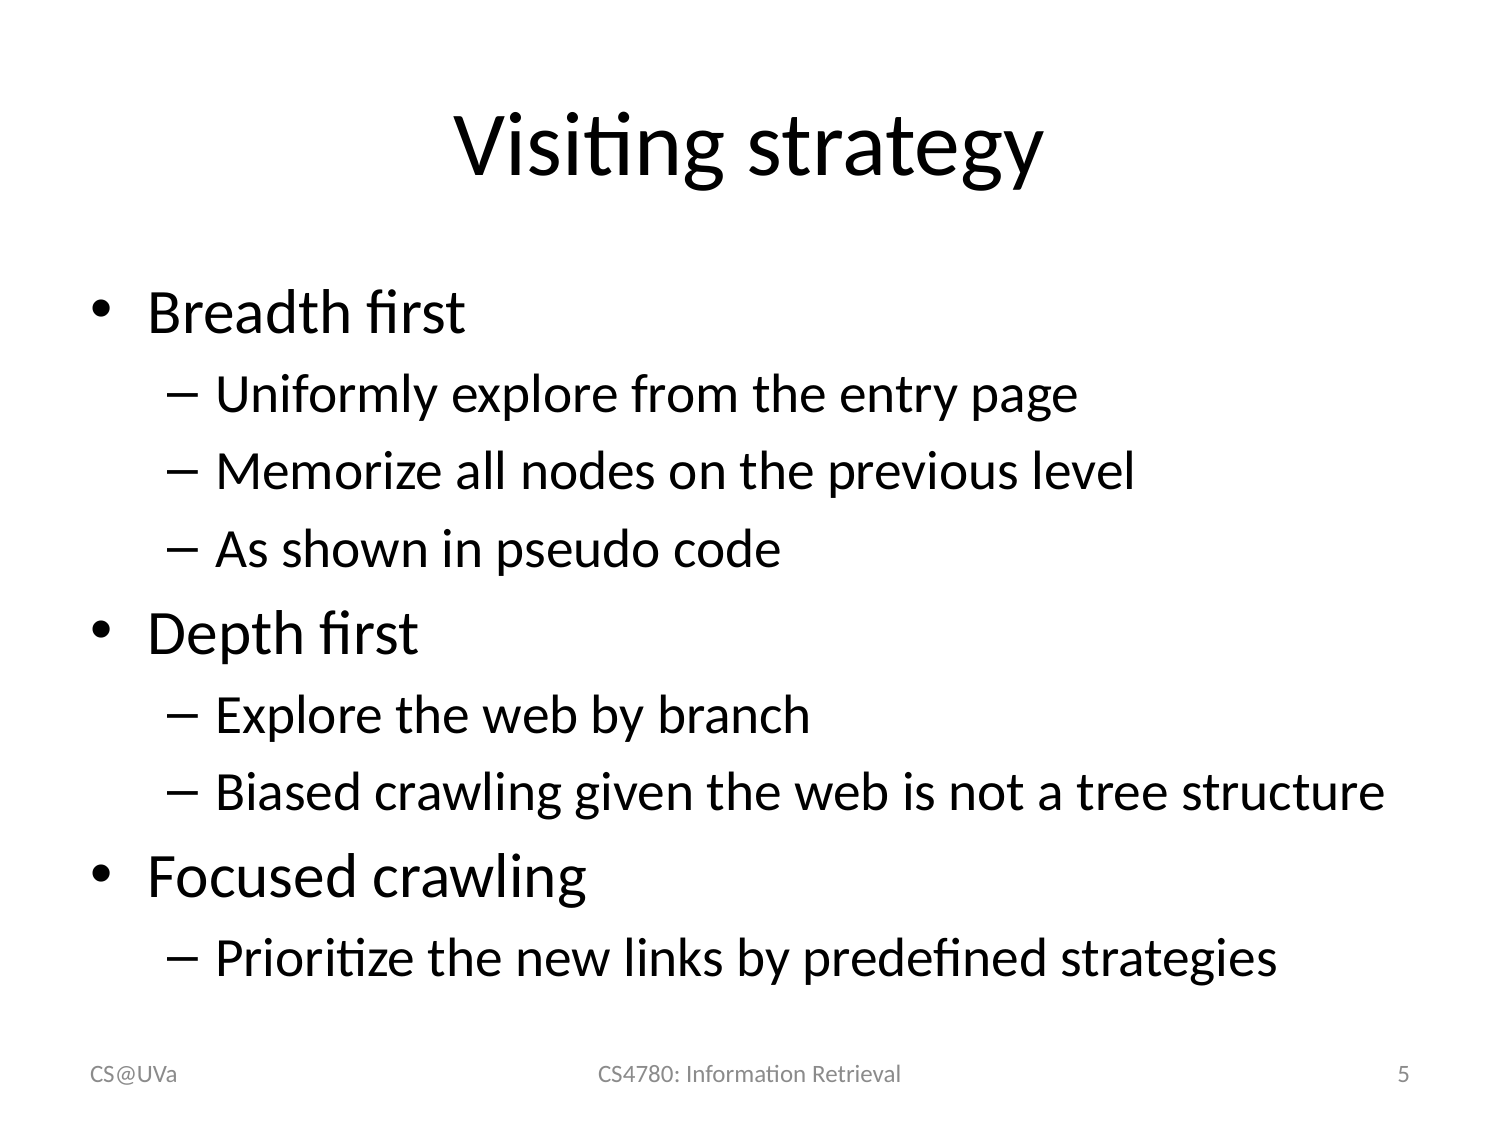

# Visiting strategy
Breadth first
Uniformly explore from the entry page
Memorize all nodes on the previous level
As shown in pseudo code
Depth first
Explore the web by branch
Biased crawling given the web is not a tree structure
Focused crawling
Prioritize the new links by predefined strategies
CS@UVa
CS4780: Information Retrieval
5